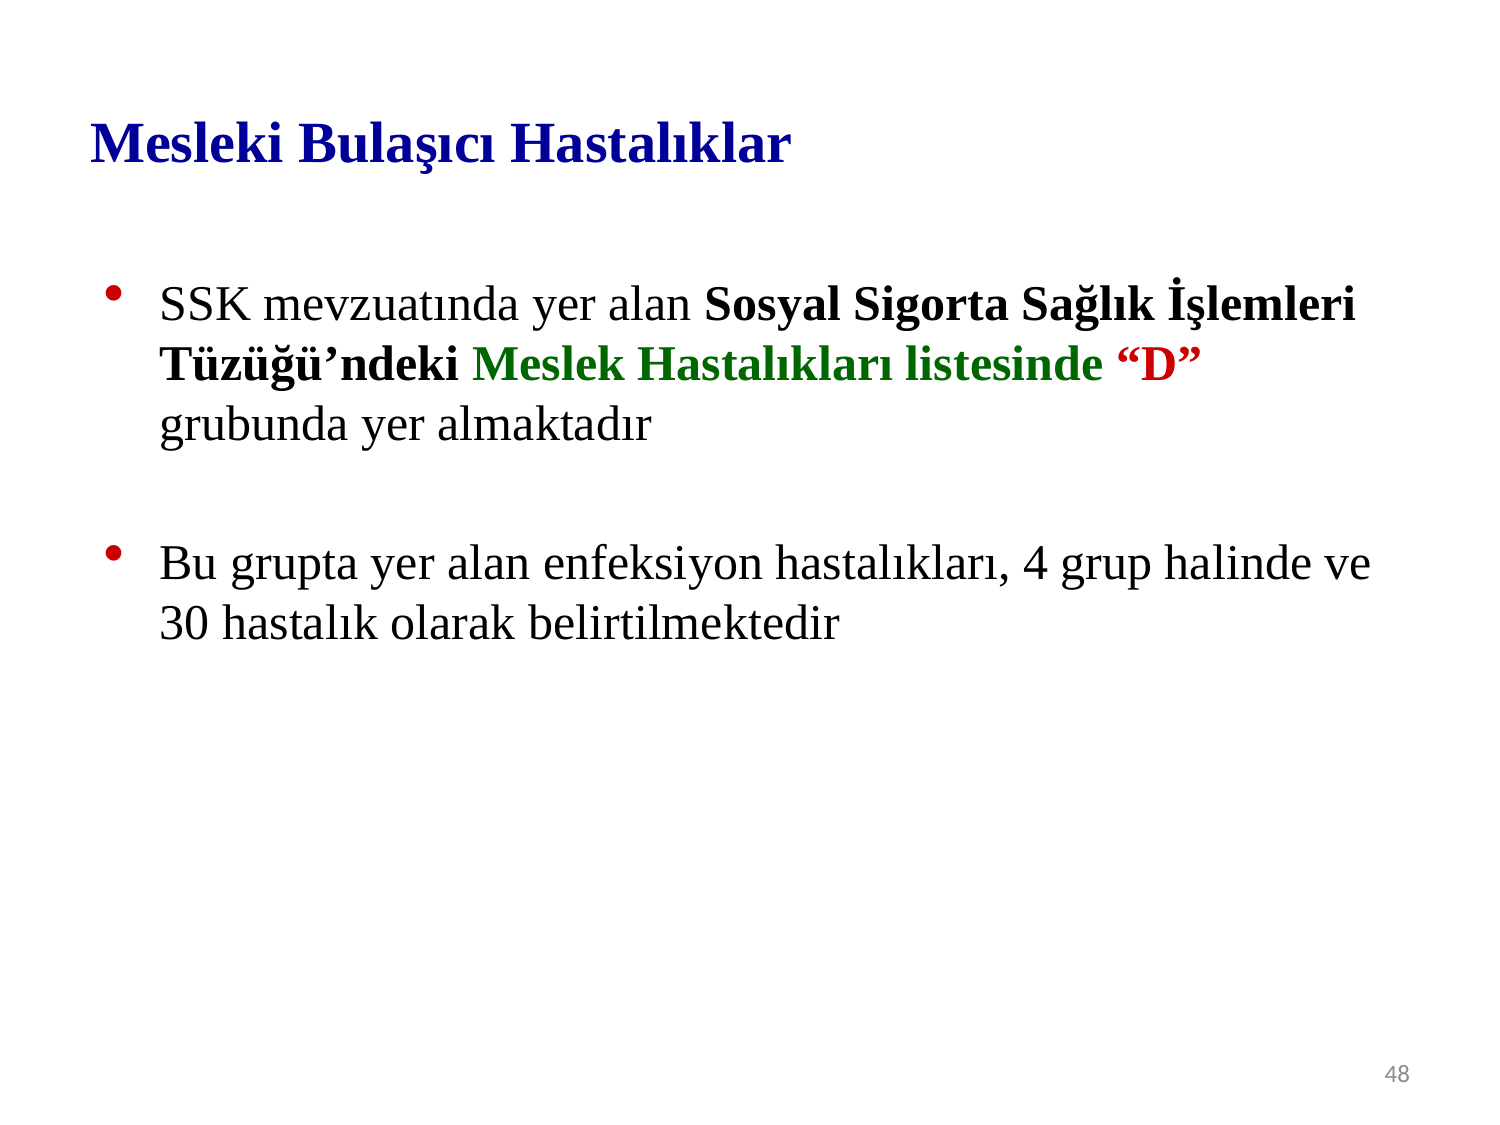

# Mesleki Bulaşıcı Hastalıklar
SSK mevzuatında yer alan Sosyal Sigorta Sağlık İşlemleri Tüzüğü’ndeki Meslek Hastalıkları listesinde “D” grubunda yer almaktadır

Bu grupta yer alan enfeksiyon hastalıkları, 4 grup halinde ve 30 hastalık olarak belirtilmektedir

48